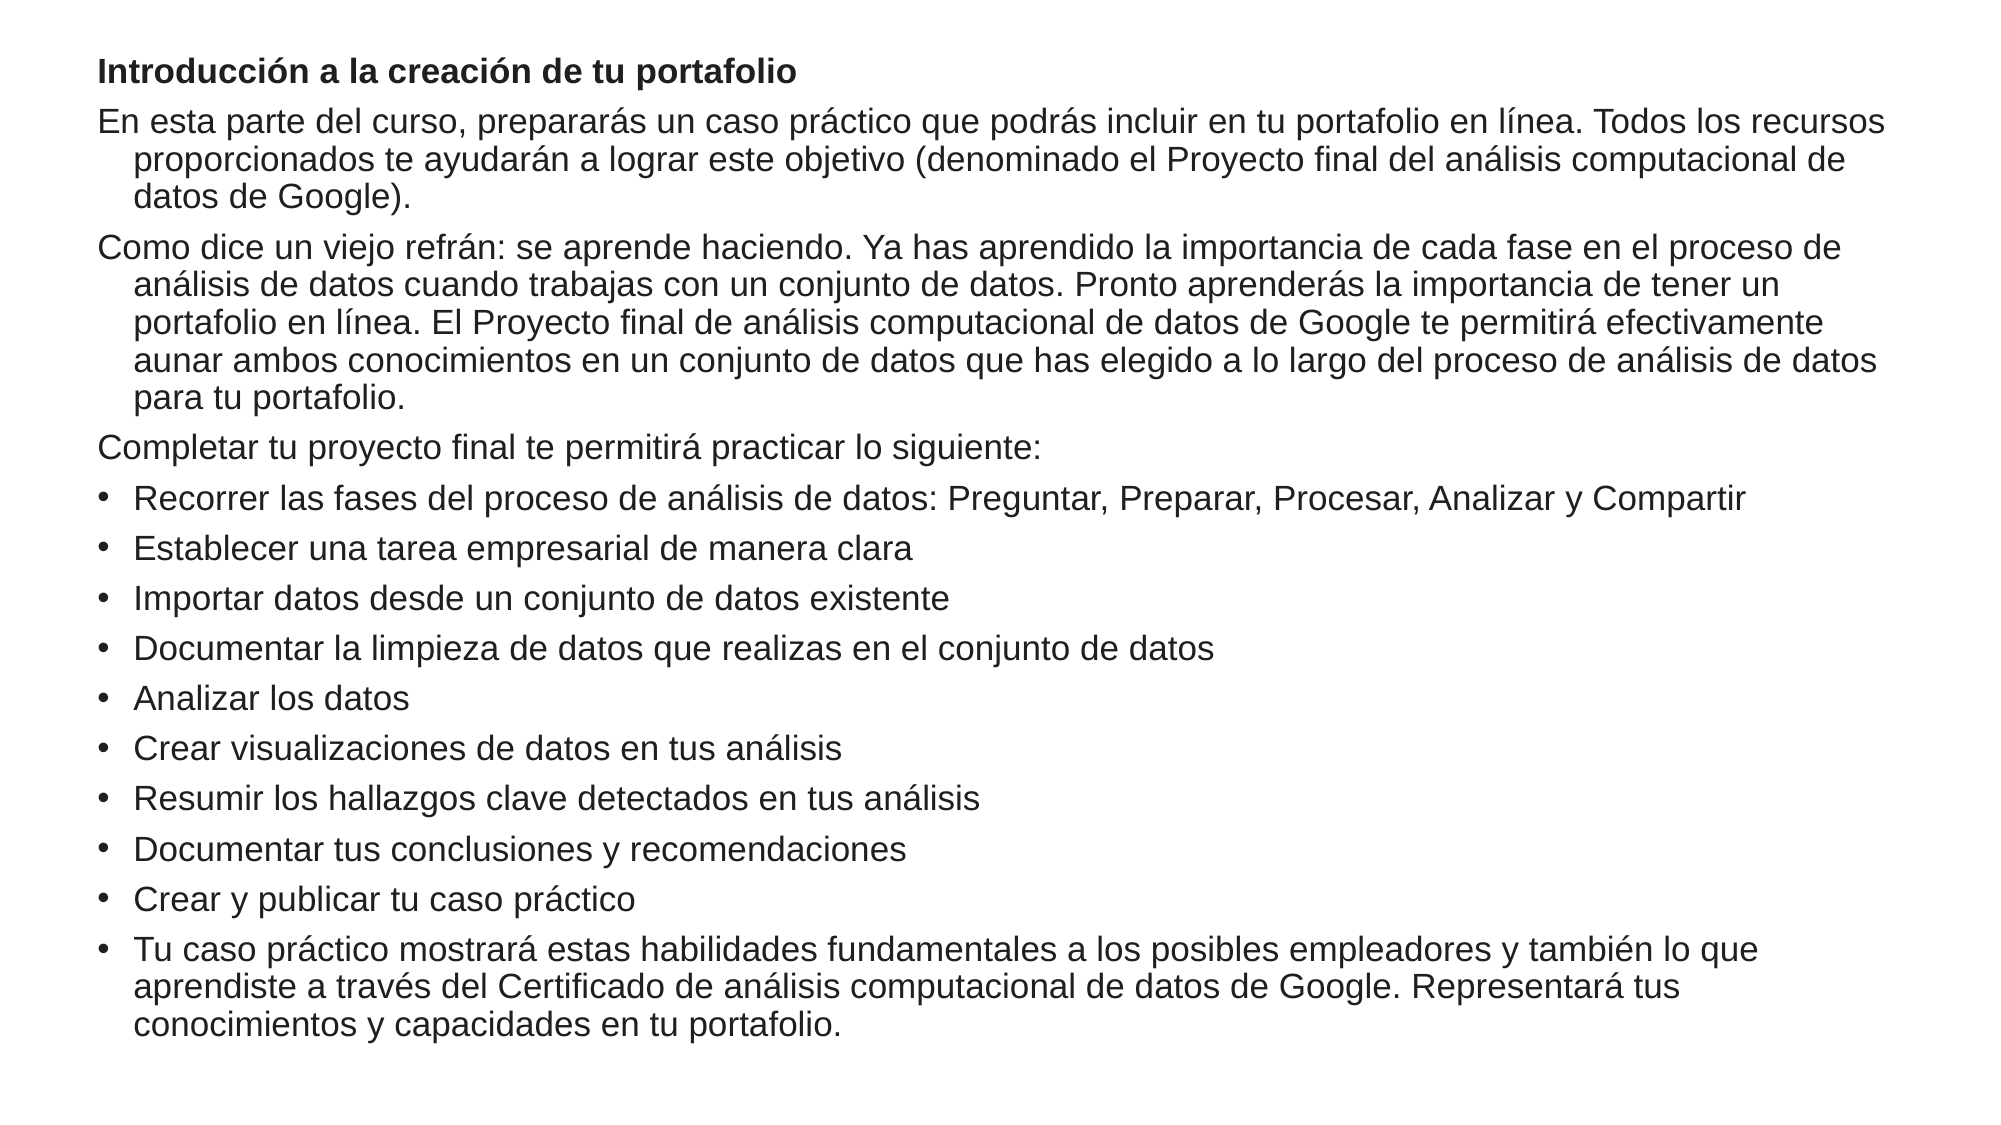

Introducción a la creación de tu portafolio
En esta parte del curso, prepararás un caso práctico que podrás incluir en tu portafolio en línea. Todos los recursos proporcionados te ayudarán a lograr este objetivo (denominado el Proyecto final del análisis computacional de datos de Google).
Como dice un viejo refrán: se aprende haciendo. Ya has aprendido la importancia de cada fase en el proceso de análisis de datos cuando trabajas con un conjunto de datos. Pronto aprenderás la importancia de tener un portafolio en línea. El Proyecto final de análisis computacional de datos de Google te permitirá efectivamente aunar ambos conocimientos en un conjunto de datos que has elegido a lo largo del proceso de análisis de datos para tu portafolio.
Completar tu proyecto final te permitirá practicar lo siguiente:
Recorrer las fases del proceso de análisis de datos: Preguntar, Preparar, Procesar, Analizar y Compartir
Establecer una tarea empresarial de manera clara
Importar datos desde un conjunto de datos existente
Documentar la limpieza de datos que realizas en el conjunto de datos
Analizar los datos
Crear visualizaciones de datos en tus análisis
Resumir los hallazgos clave detectados en tus análisis
Documentar tus conclusiones y recomendaciones
Crear y publicar tu caso práctico
Tu caso práctico mostrará estas habilidades fundamentales a los posibles empleadores y también lo que aprendiste a través del Certificado de análisis computacional de datos de Google. Representará tus conocimientos y capacidades en tu portafolio.